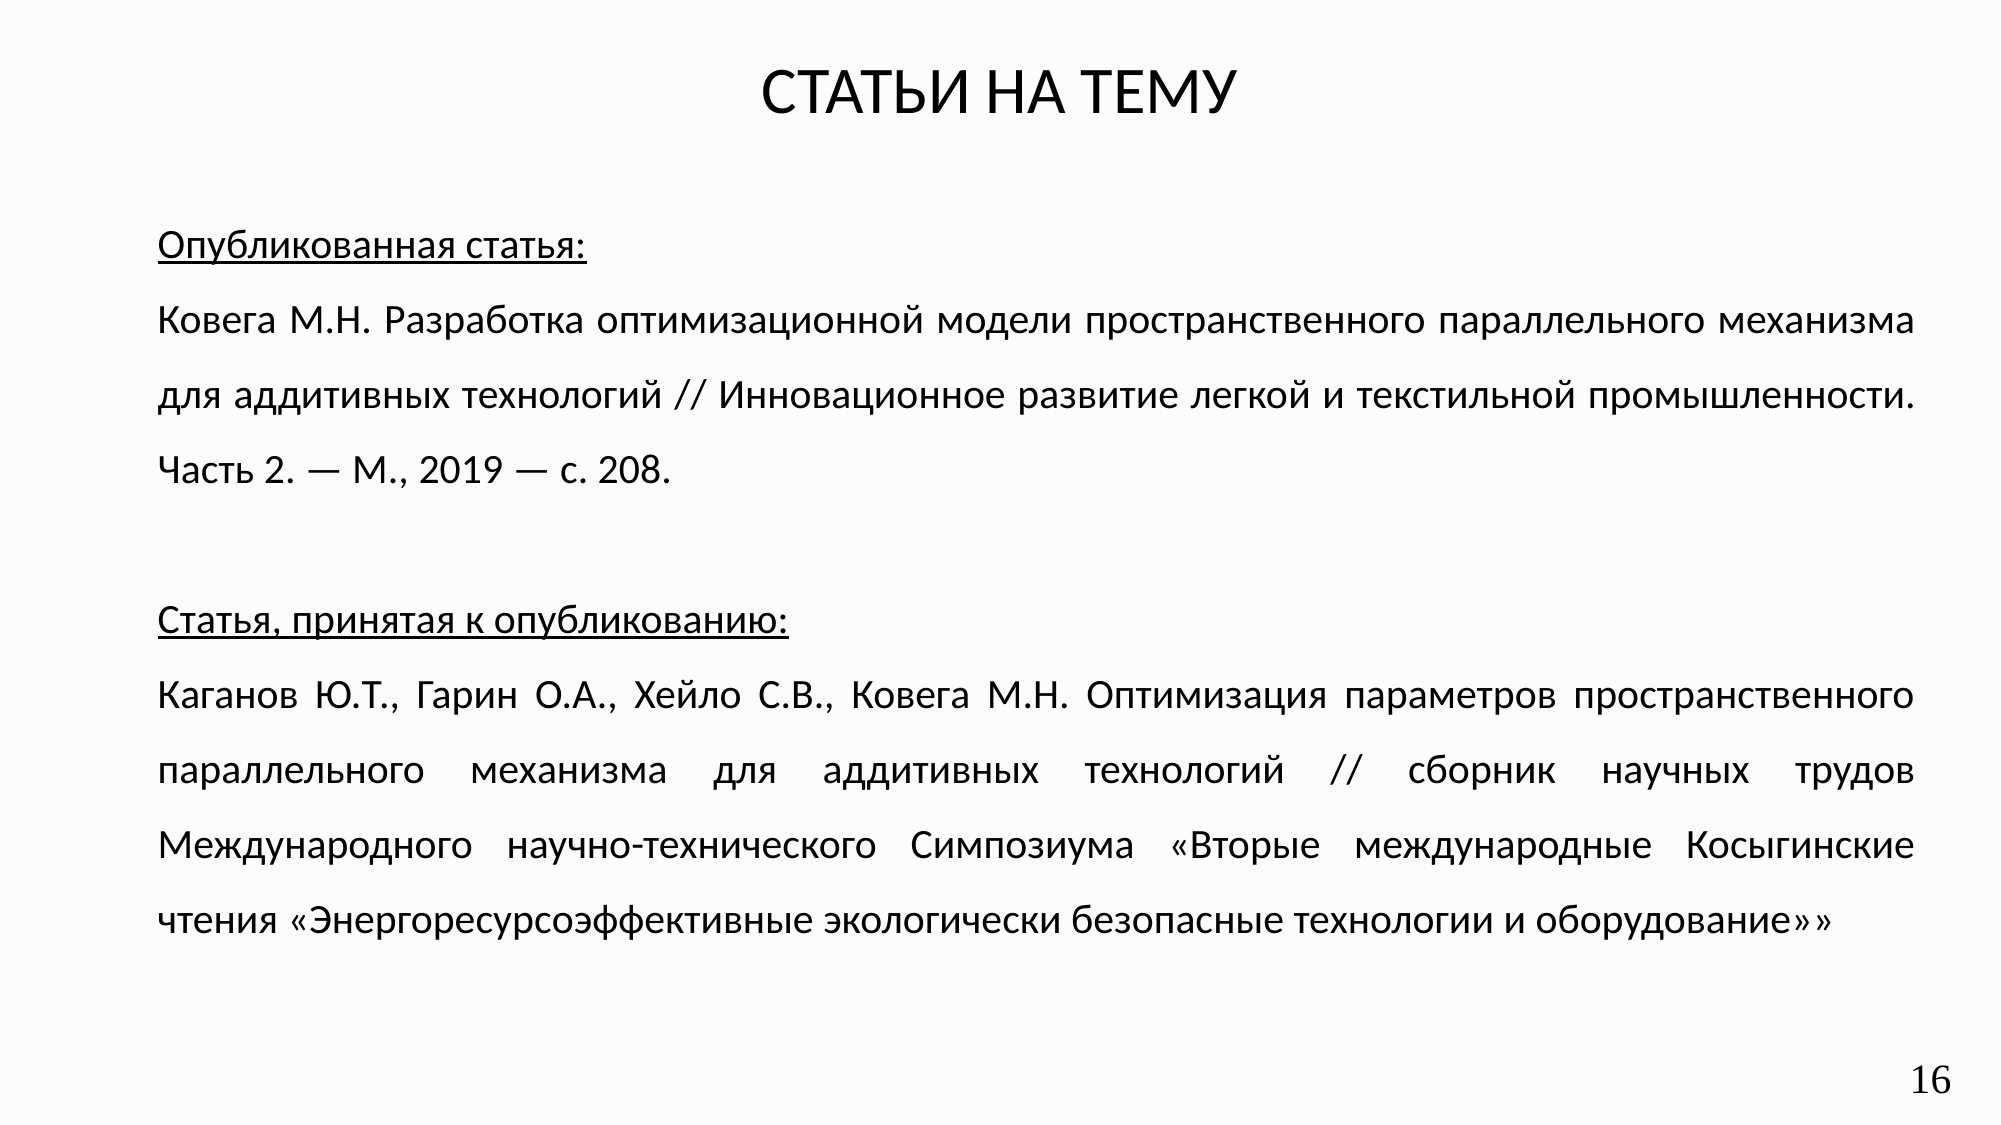

СТАТЬИ НА ТЕМУ
Опубликованная статья:
Ковега М.Н. Разработка оптимизационной модели пространственного параллельного механизма для аддитивных технологий // Инновационное развитие легкой и текстильной промышленности. Часть 2. — М., 2019 — с. 208.

Статья, принятая к опубликованию:
Каганов Ю.Т., Гарин О.А., Хейло С.В., Ковега М.Н. Оптимизация параметров пространственного параллельного механизма для аддитивных технологий // сборник научных трудов Международного научно-технического Симпозиума «Вторые международные Косыгинские чтения «Энергоресурсоэффективные экологически безопасные технологии и оборудование»»

16